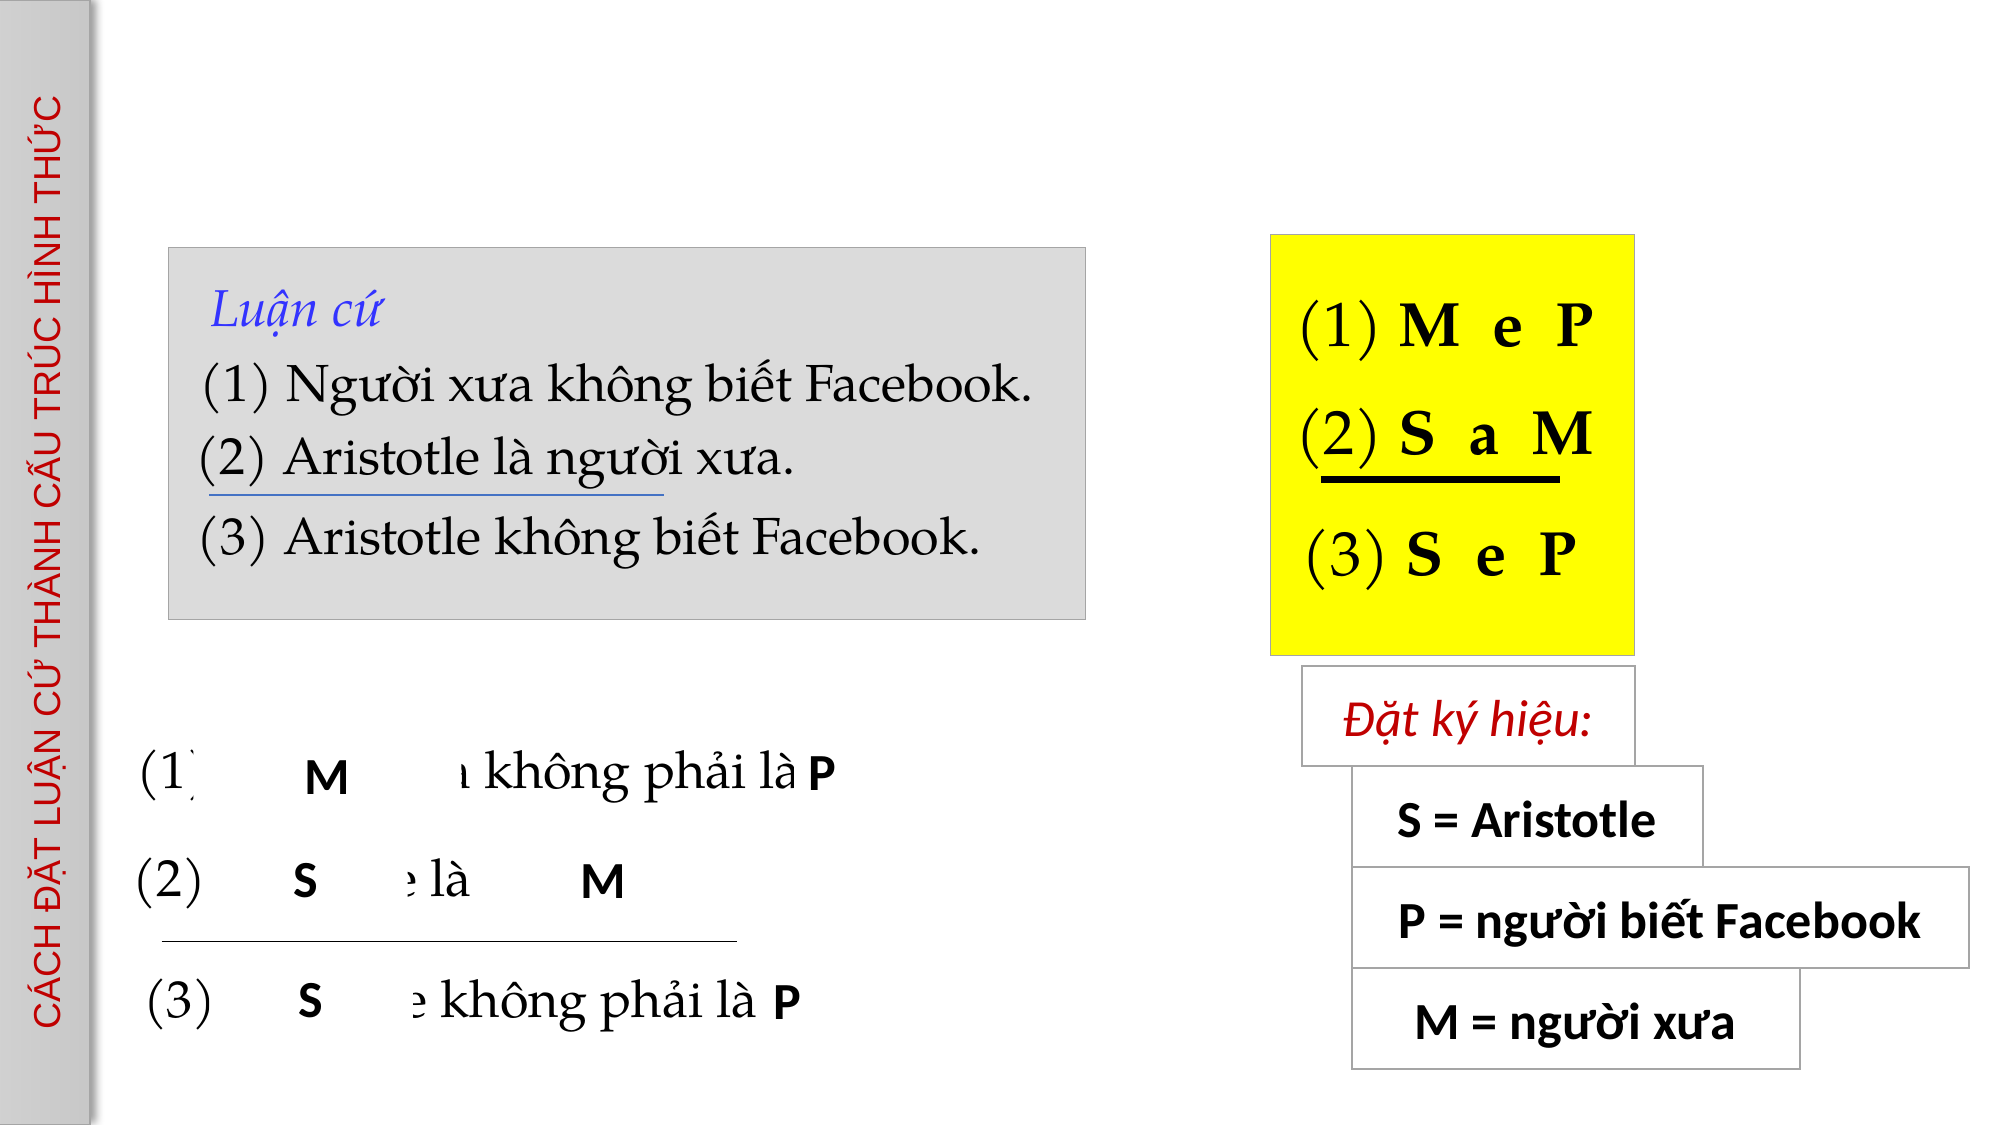

(1) M  e  P
(2) S  a  M
(3) S  e  P

Luận cứ
(1) Người xưa không biết Facebook.
(2) Aristotle là người xưa.
(3) Aristotle không biết Facebook.
CÁCH ĐẶT LUẬN CỨ THÀNH CẤU TRÚC HÌNH THỨC
Đặt ký hiệu:
P
M
(1) Người xưa không phải là người biết Facebook.
S = Aristotle
S
M
(2) Aristotle là người xưa.
P = người biết Facebook
S
P
(3) Aristotle không phải là người biết Facebook.
M = người xưa